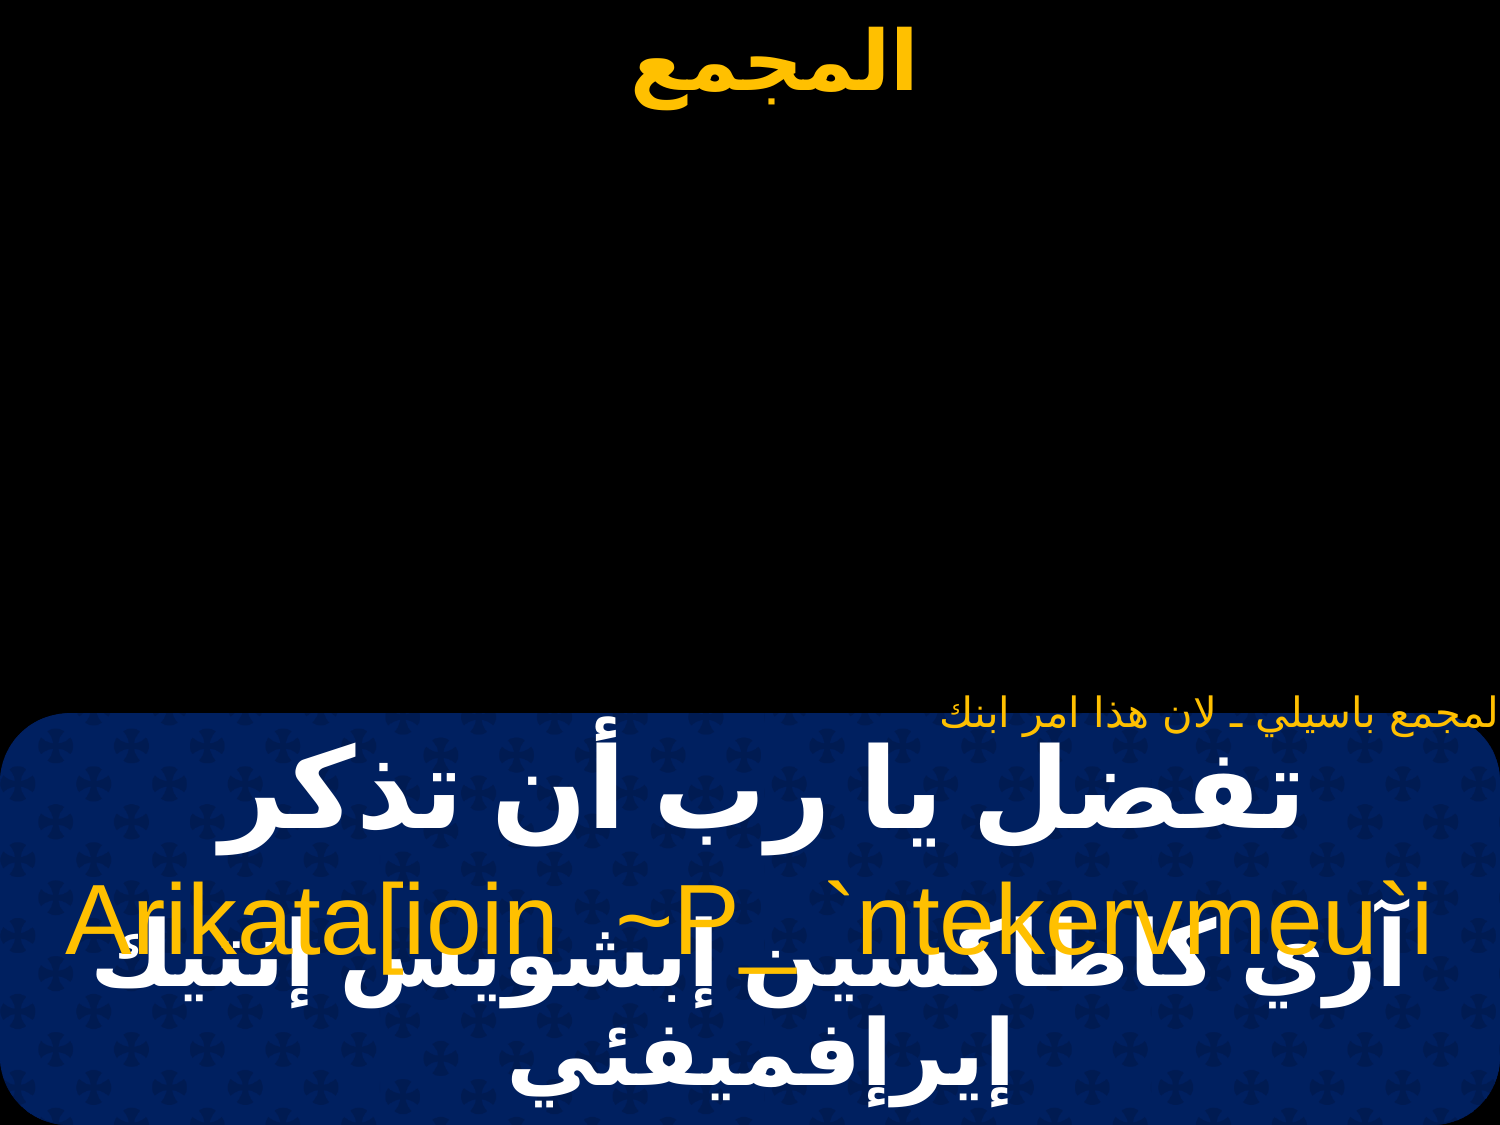

المجمع باسيلي ـ لان هذا امر ابنك
# تفضل يا رب أن تذكر
Arikata[ioin  ~P_ `ntekervmeu`i
آري كاطاكسين إبشويس إنتيك إيرإفميفئي